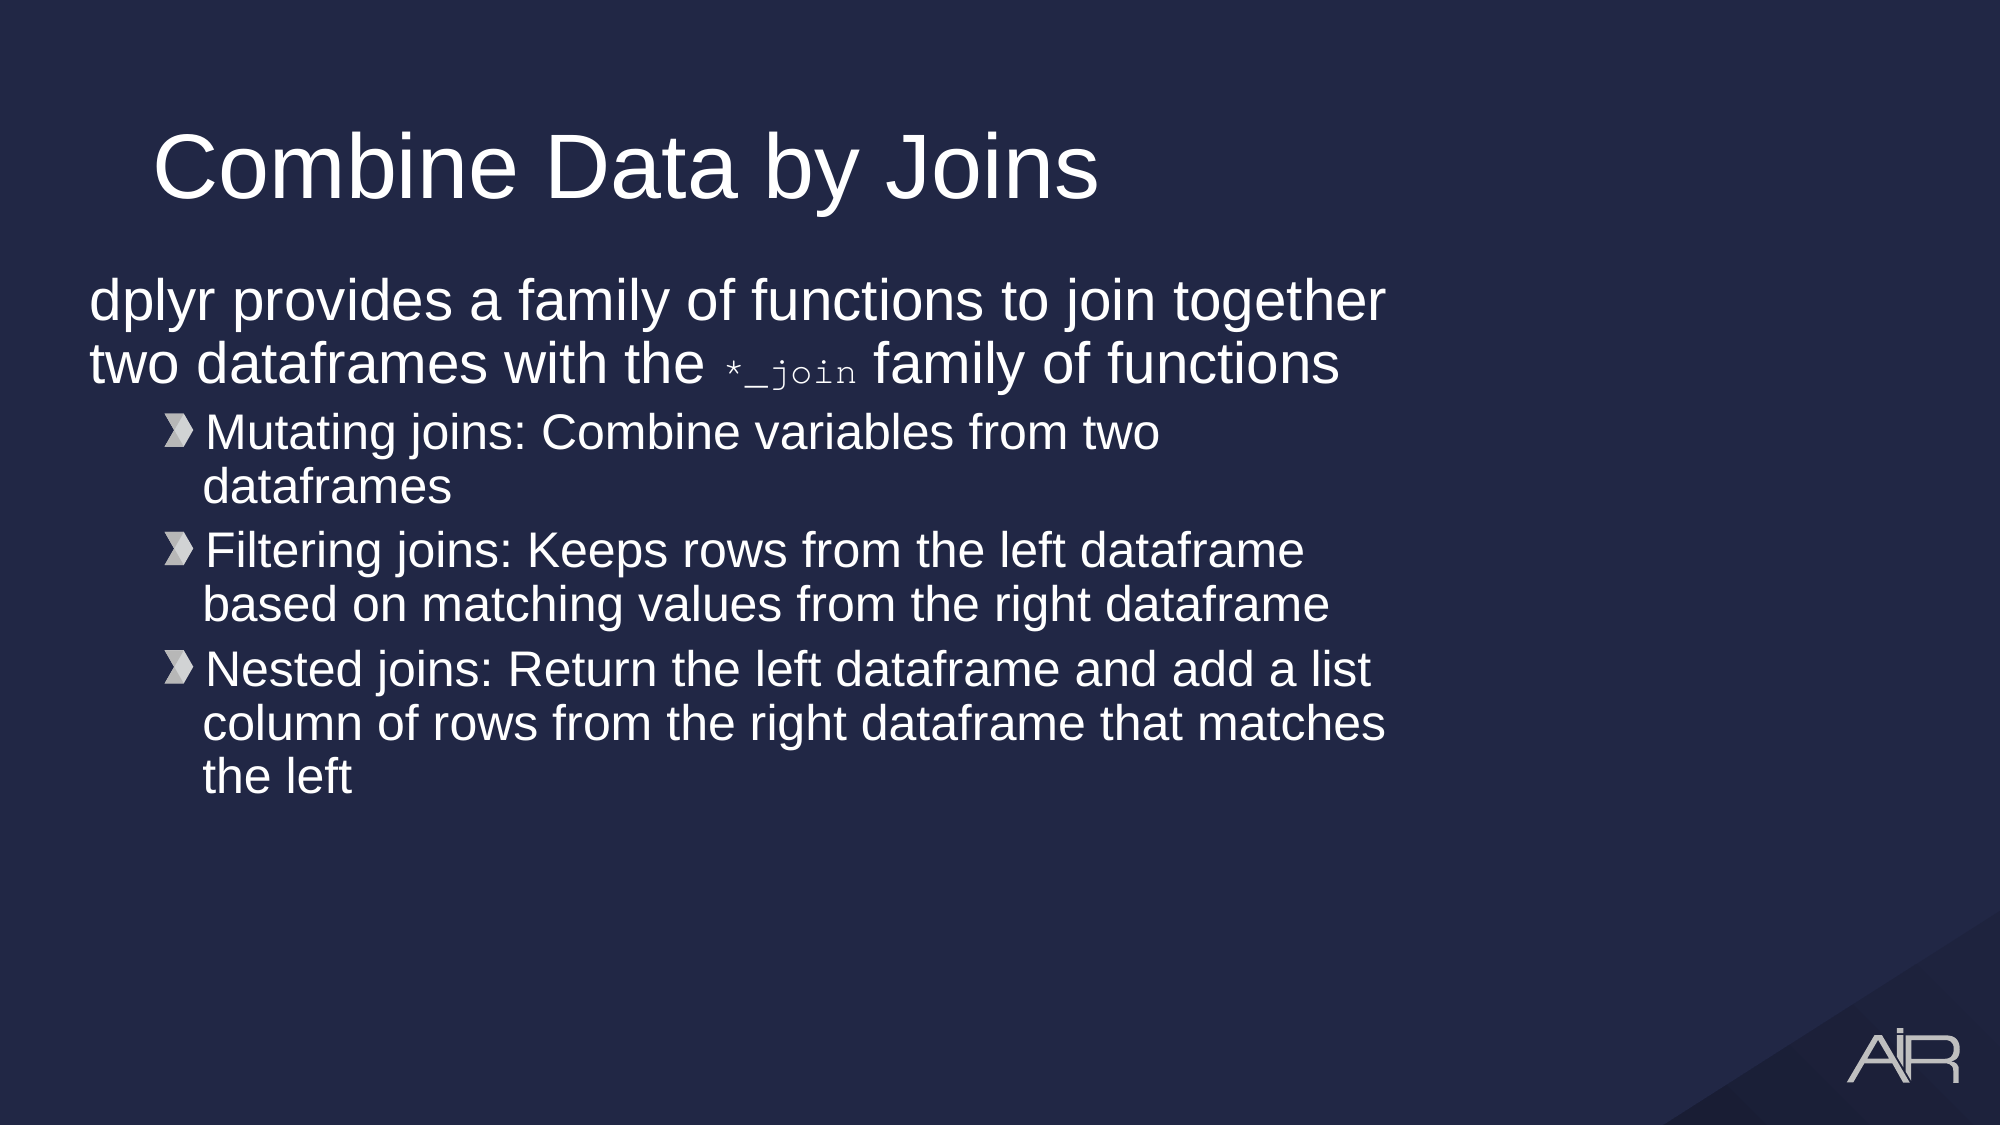

# Combine Data by Joins
dplyr provides a family of functions to join together two dataframes with the *_join family of functions
Mutating joins: Combine variables from two dataframes
Filtering joins: Keeps rows from the left dataframe based on matching values from the right dataframe
Nested joins: Return the left dataframe and add a list column of rows from the right dataframe that matches the left